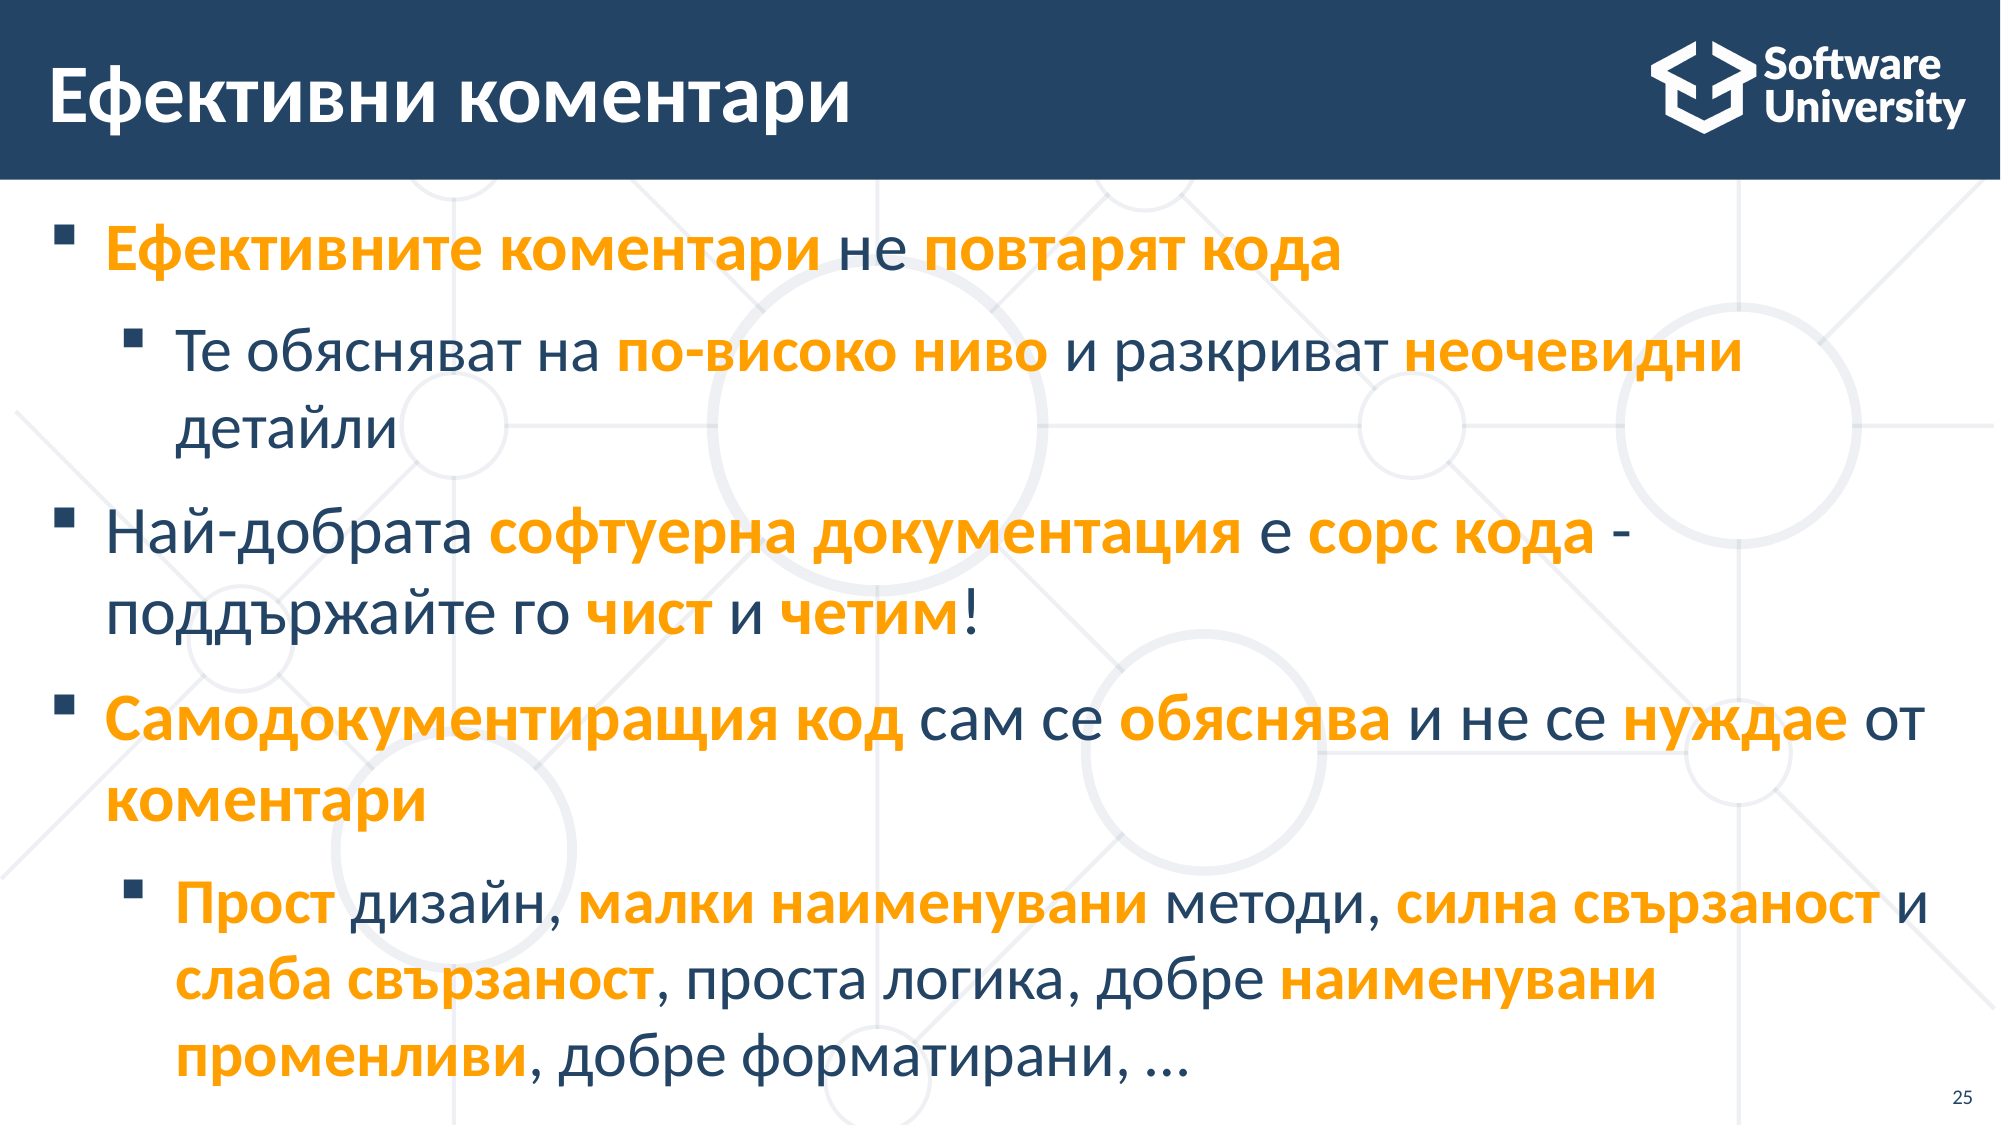

# Ефективни коментари
Ефективните коментари не повтарят кода
Те обясняват на по-високо ниво и разкриват неочевидни детайли
Най-добрата софтуерна документация е сорс кода - поддържайте го чист и четим!
Самодокументиращия код сам се обяснява и не се нуждае от коментари
Прост дизайн, малки наименувани методи, силна свързаност и слаба свързаност, проста логика, добре наименувани променливи, добре форматирани, …

25